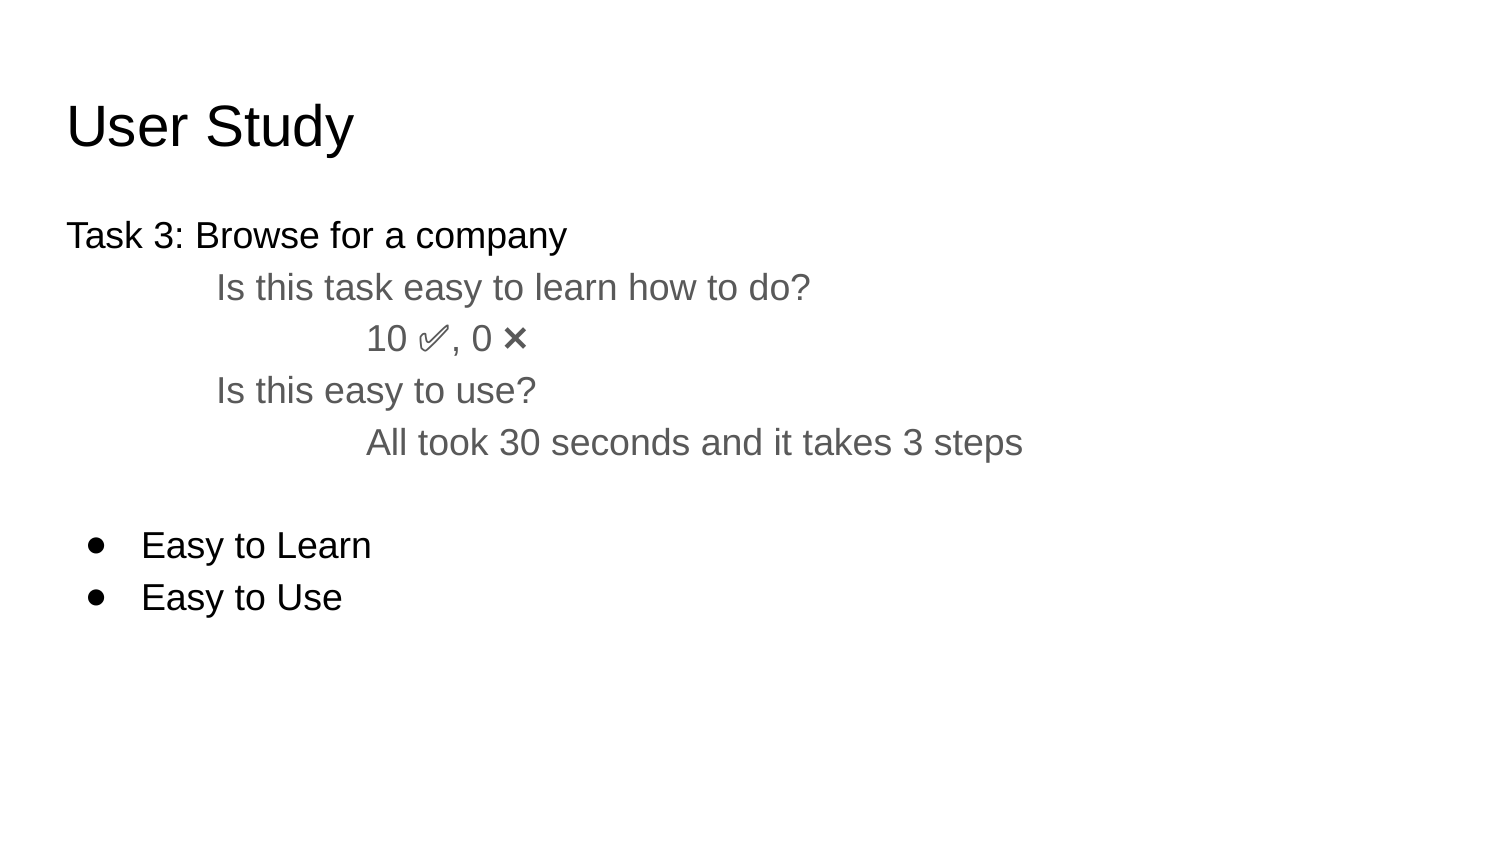

# User Study
Task 3: Browse for a company
	Is this task easy to learn how to do?
		10 ✅, 0 ❌
	Is this easy to use?
		All took 30 seconds and it takes 3 steps

Easy to Learn
Easy to Use